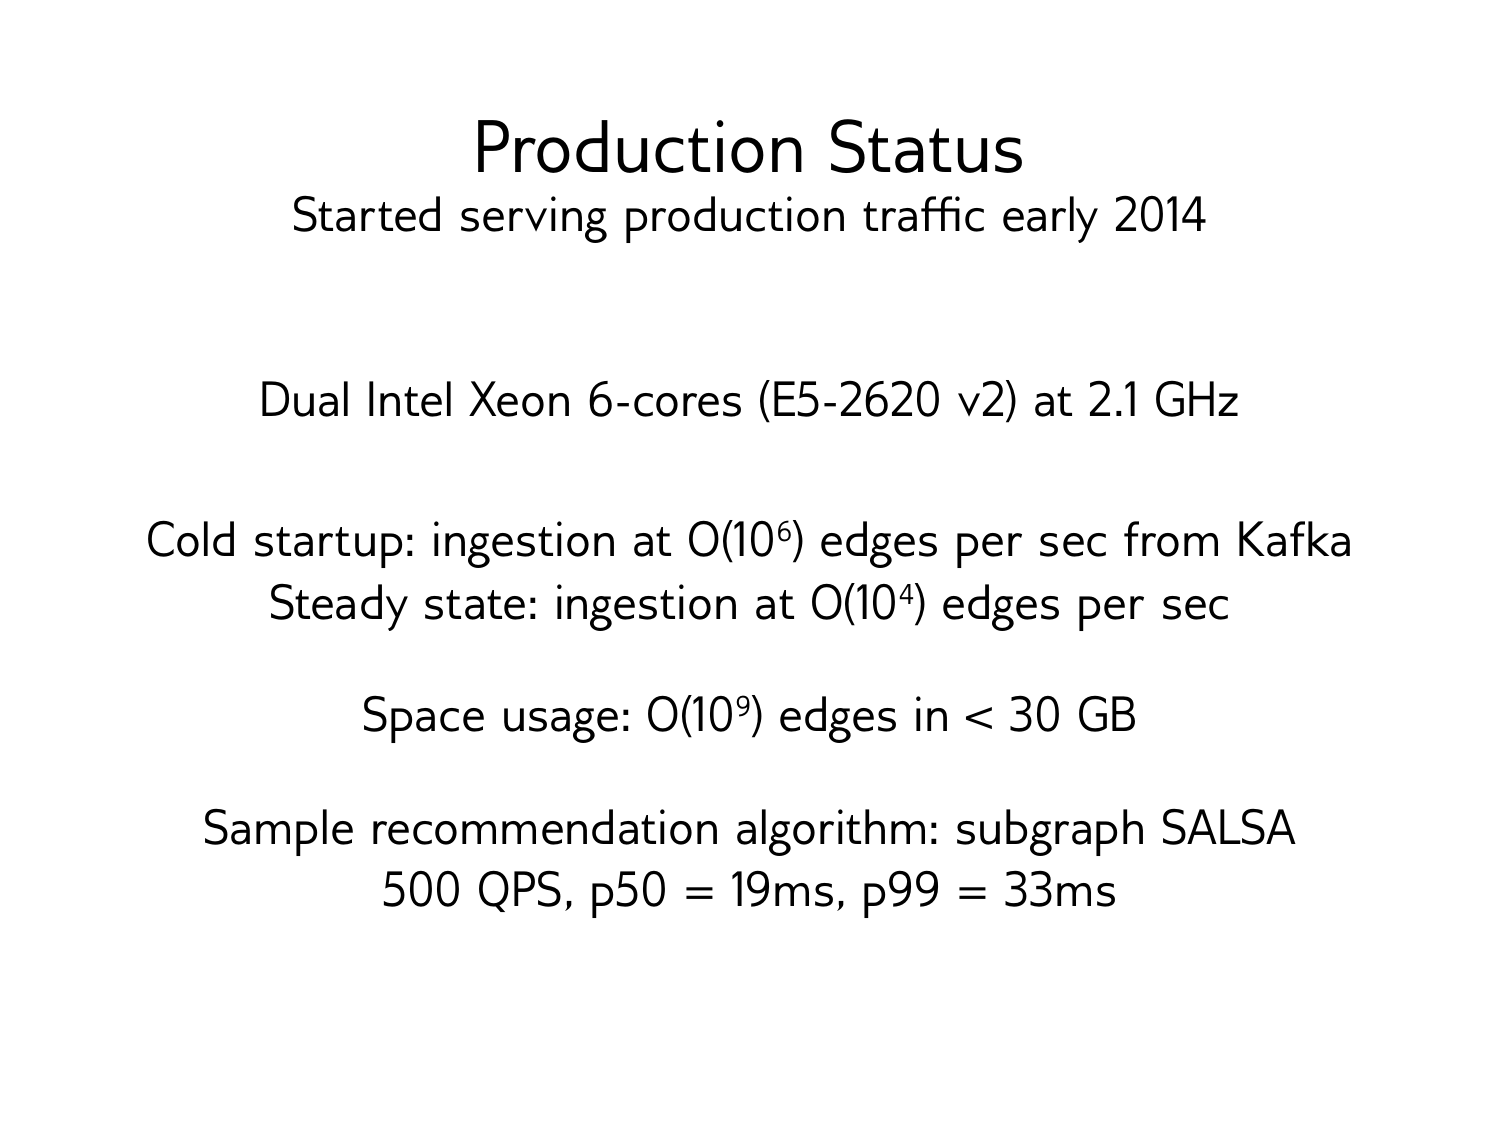

Production Status
Started serving production traffic early 2014
Dual Intel Xeon 6-cores (E5-2620 v2) at 2.1 GHz
Cold startup: ingestion at O(106) edges per sec from Kafka
Steady state: ingestion at O(104) edges per sec
Space usage: O(109) edges in < 30 GB
Sample recommendation algorithm: subgraph SALSA
500 QPS, p50 = 19ms, p99 = 33ms